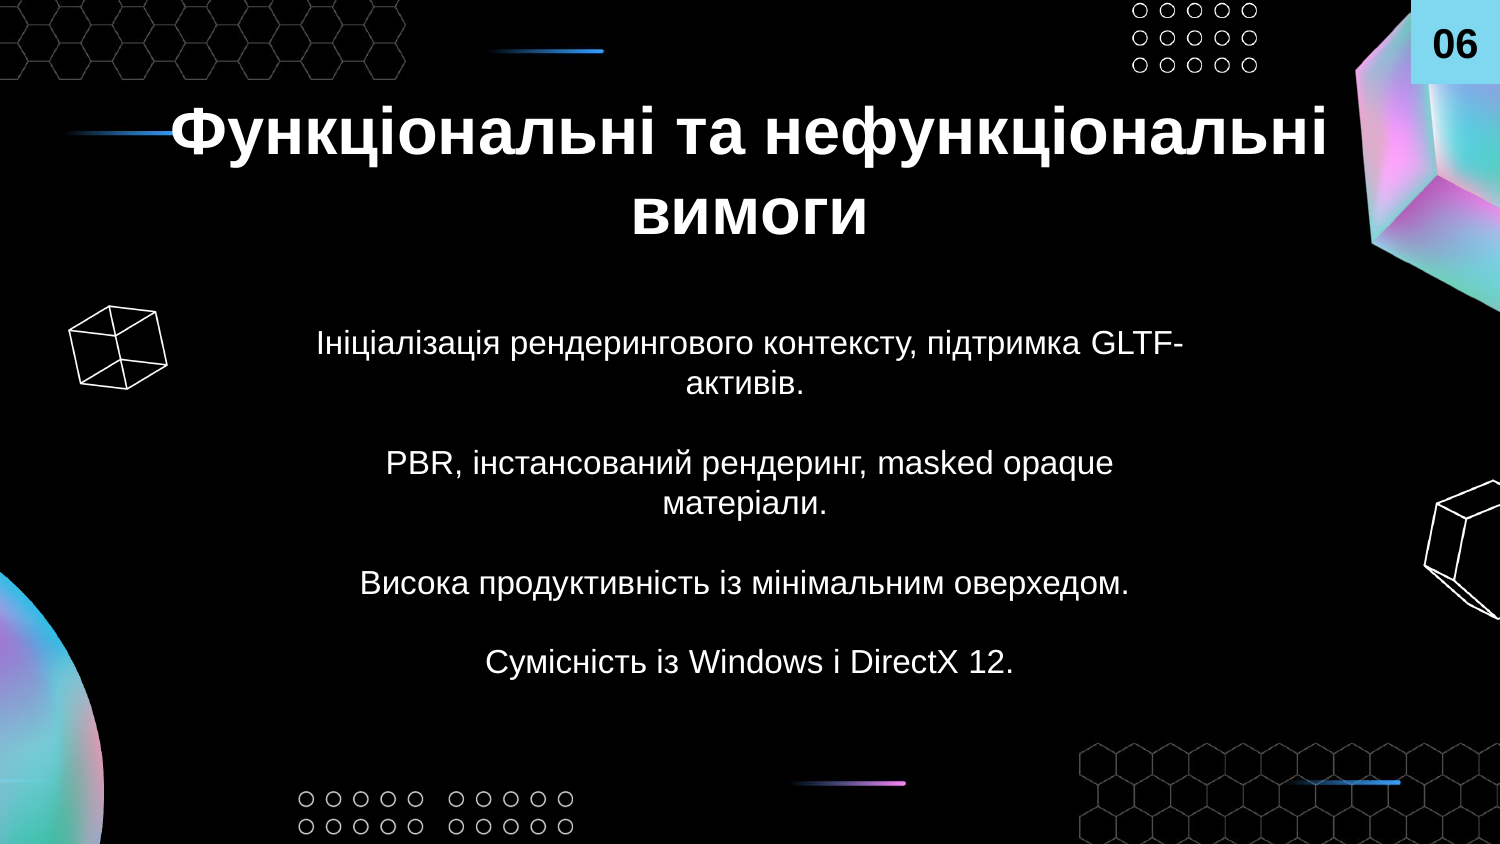

06
# Функціональні та нефункціональні вимоги
Ініціалізація рендерингового контексту, підтримка GLTF-активів.

PBR, інстансований рендеринг, masked opaque матеріали.

Висока продуктивність із мінімальним оверхедом.

Сумісність із Windows і DirectX 12.